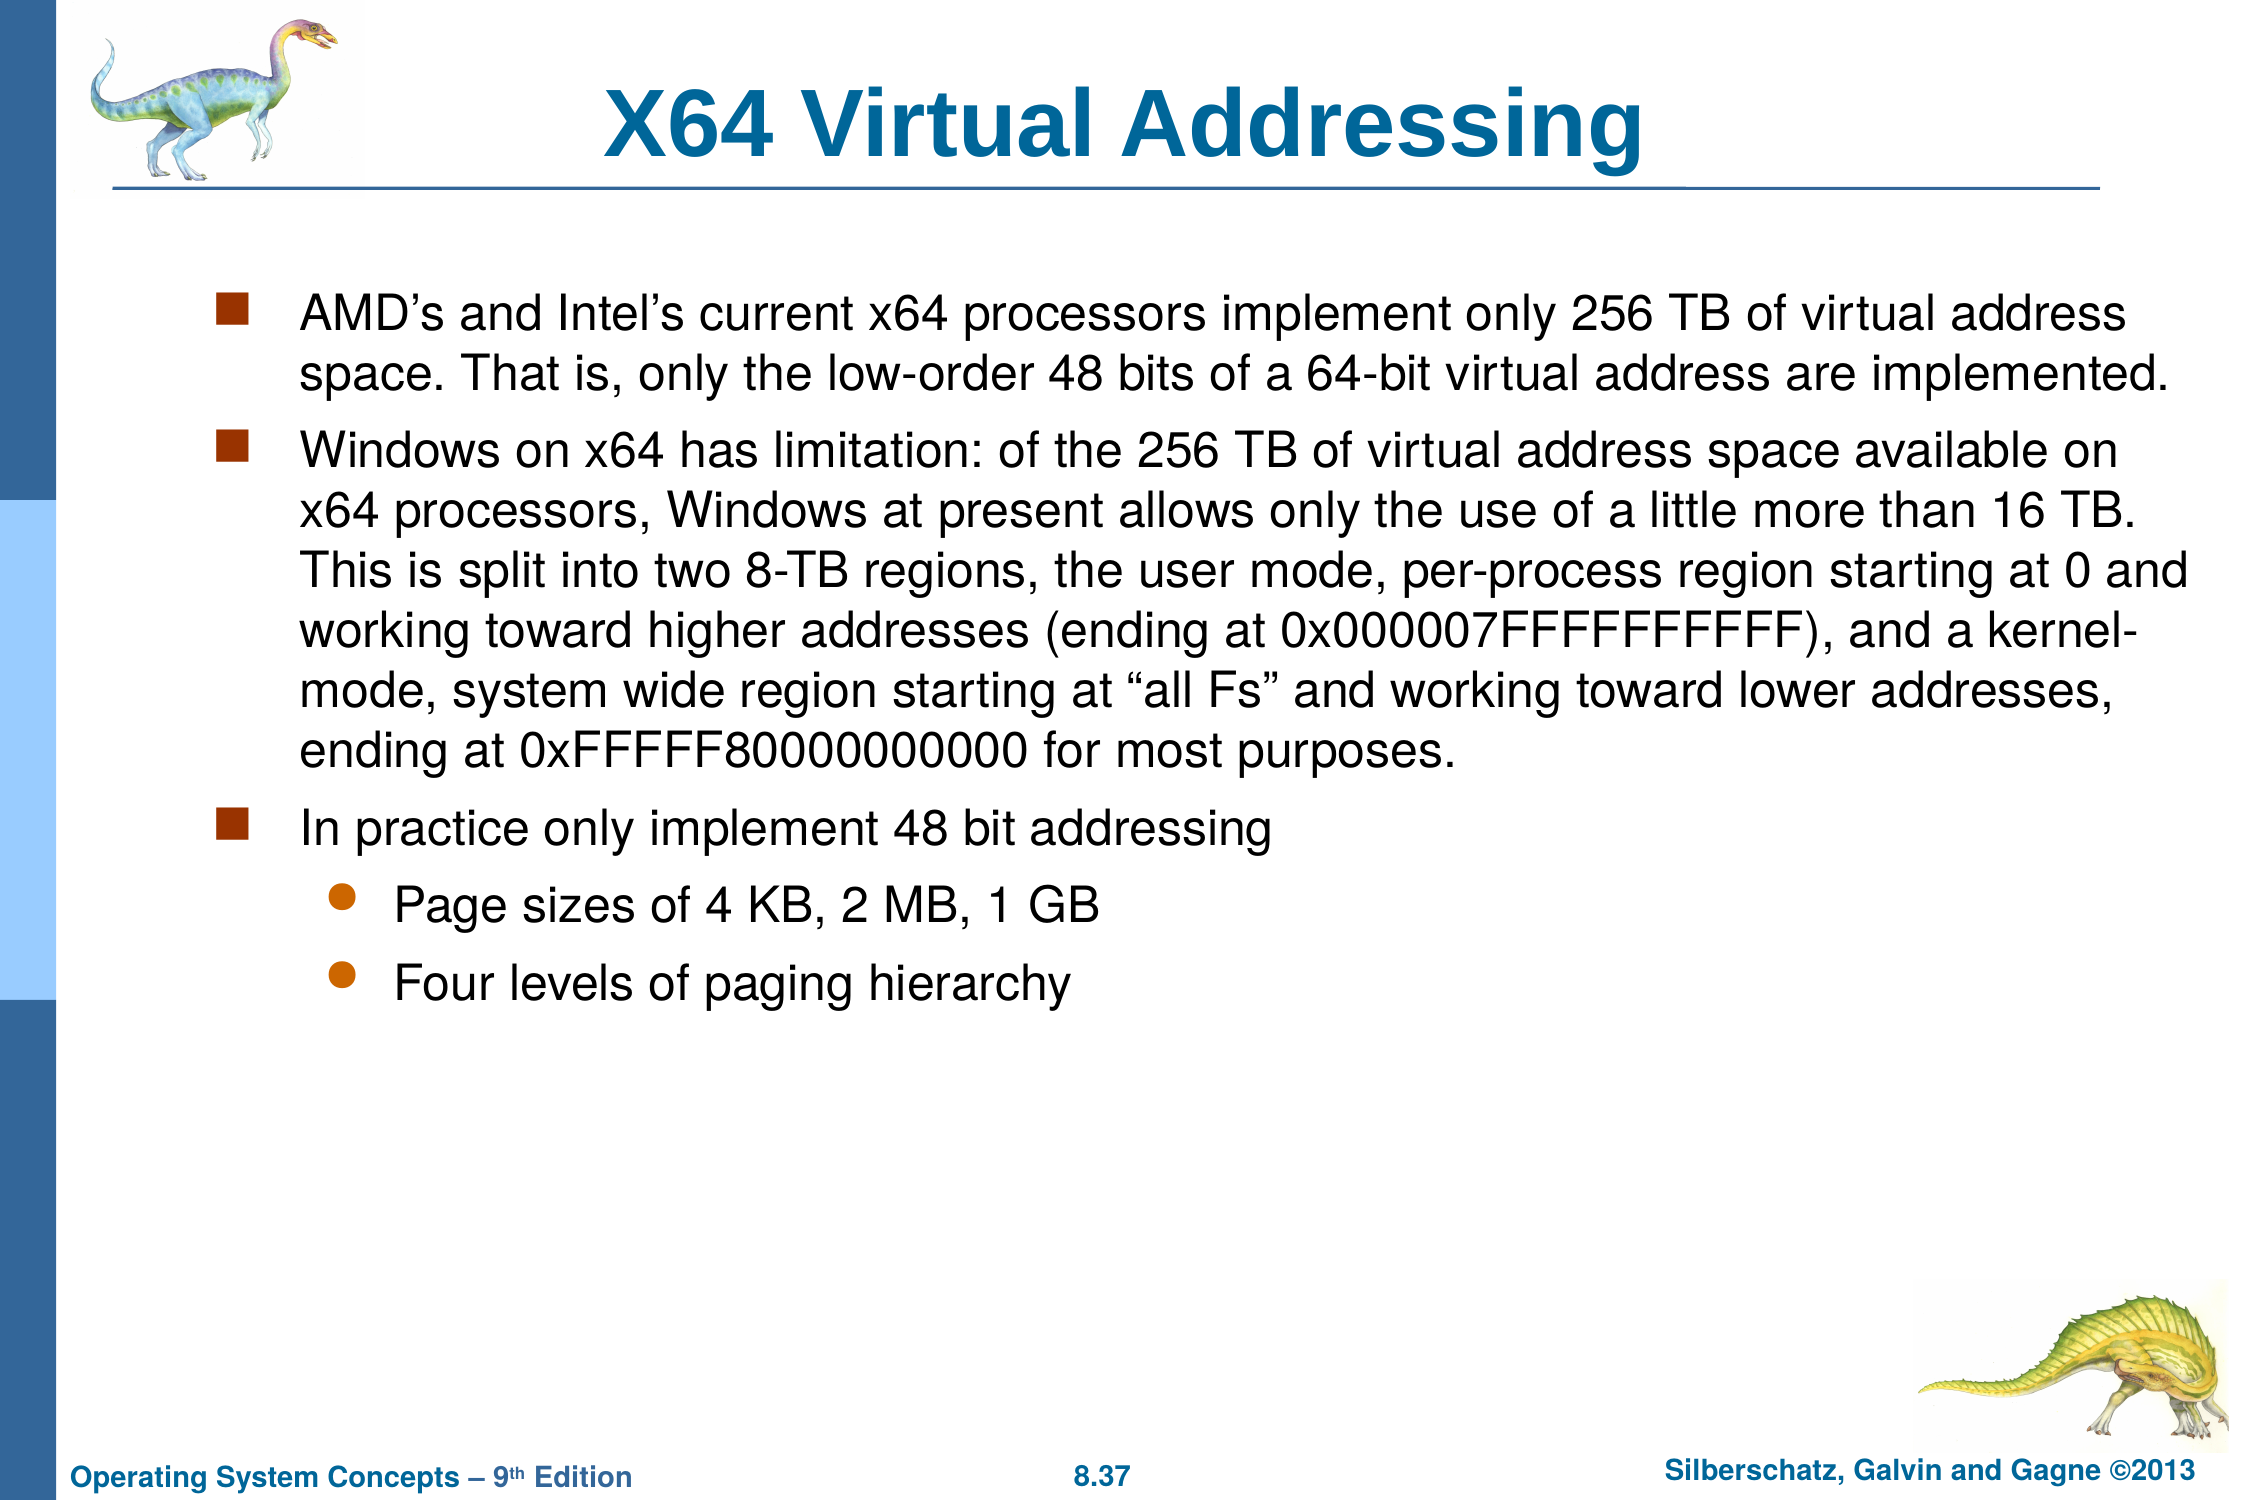

# X64 Virtual Addressing
AMD’s and Intel’s current x64 processors implement only 256 TB of virtual address space. That is, only the low-order 48 bits of a 64-bit virtual address are implemented.
Windows on x64 has limitation: of the 256 TB of virtual address space available on x64 processors, Windows at present allows only the use of a little more than 16 TB. This is split into two 8-TB regions, the user mode, per-process region starting at 0 and working toward higher addresses (ending at 0x000007FFFFFFFFFF), and a kernel-mode, system wide region starting at “all Fs” and working toward lower addresses, ending at 0xFFFFF80000000000 for most purposes.
In practice only implement 48 bit addressing
Page sizes of 4 KB, 2 MB, 1 GB
Four levels of paging hierarchy